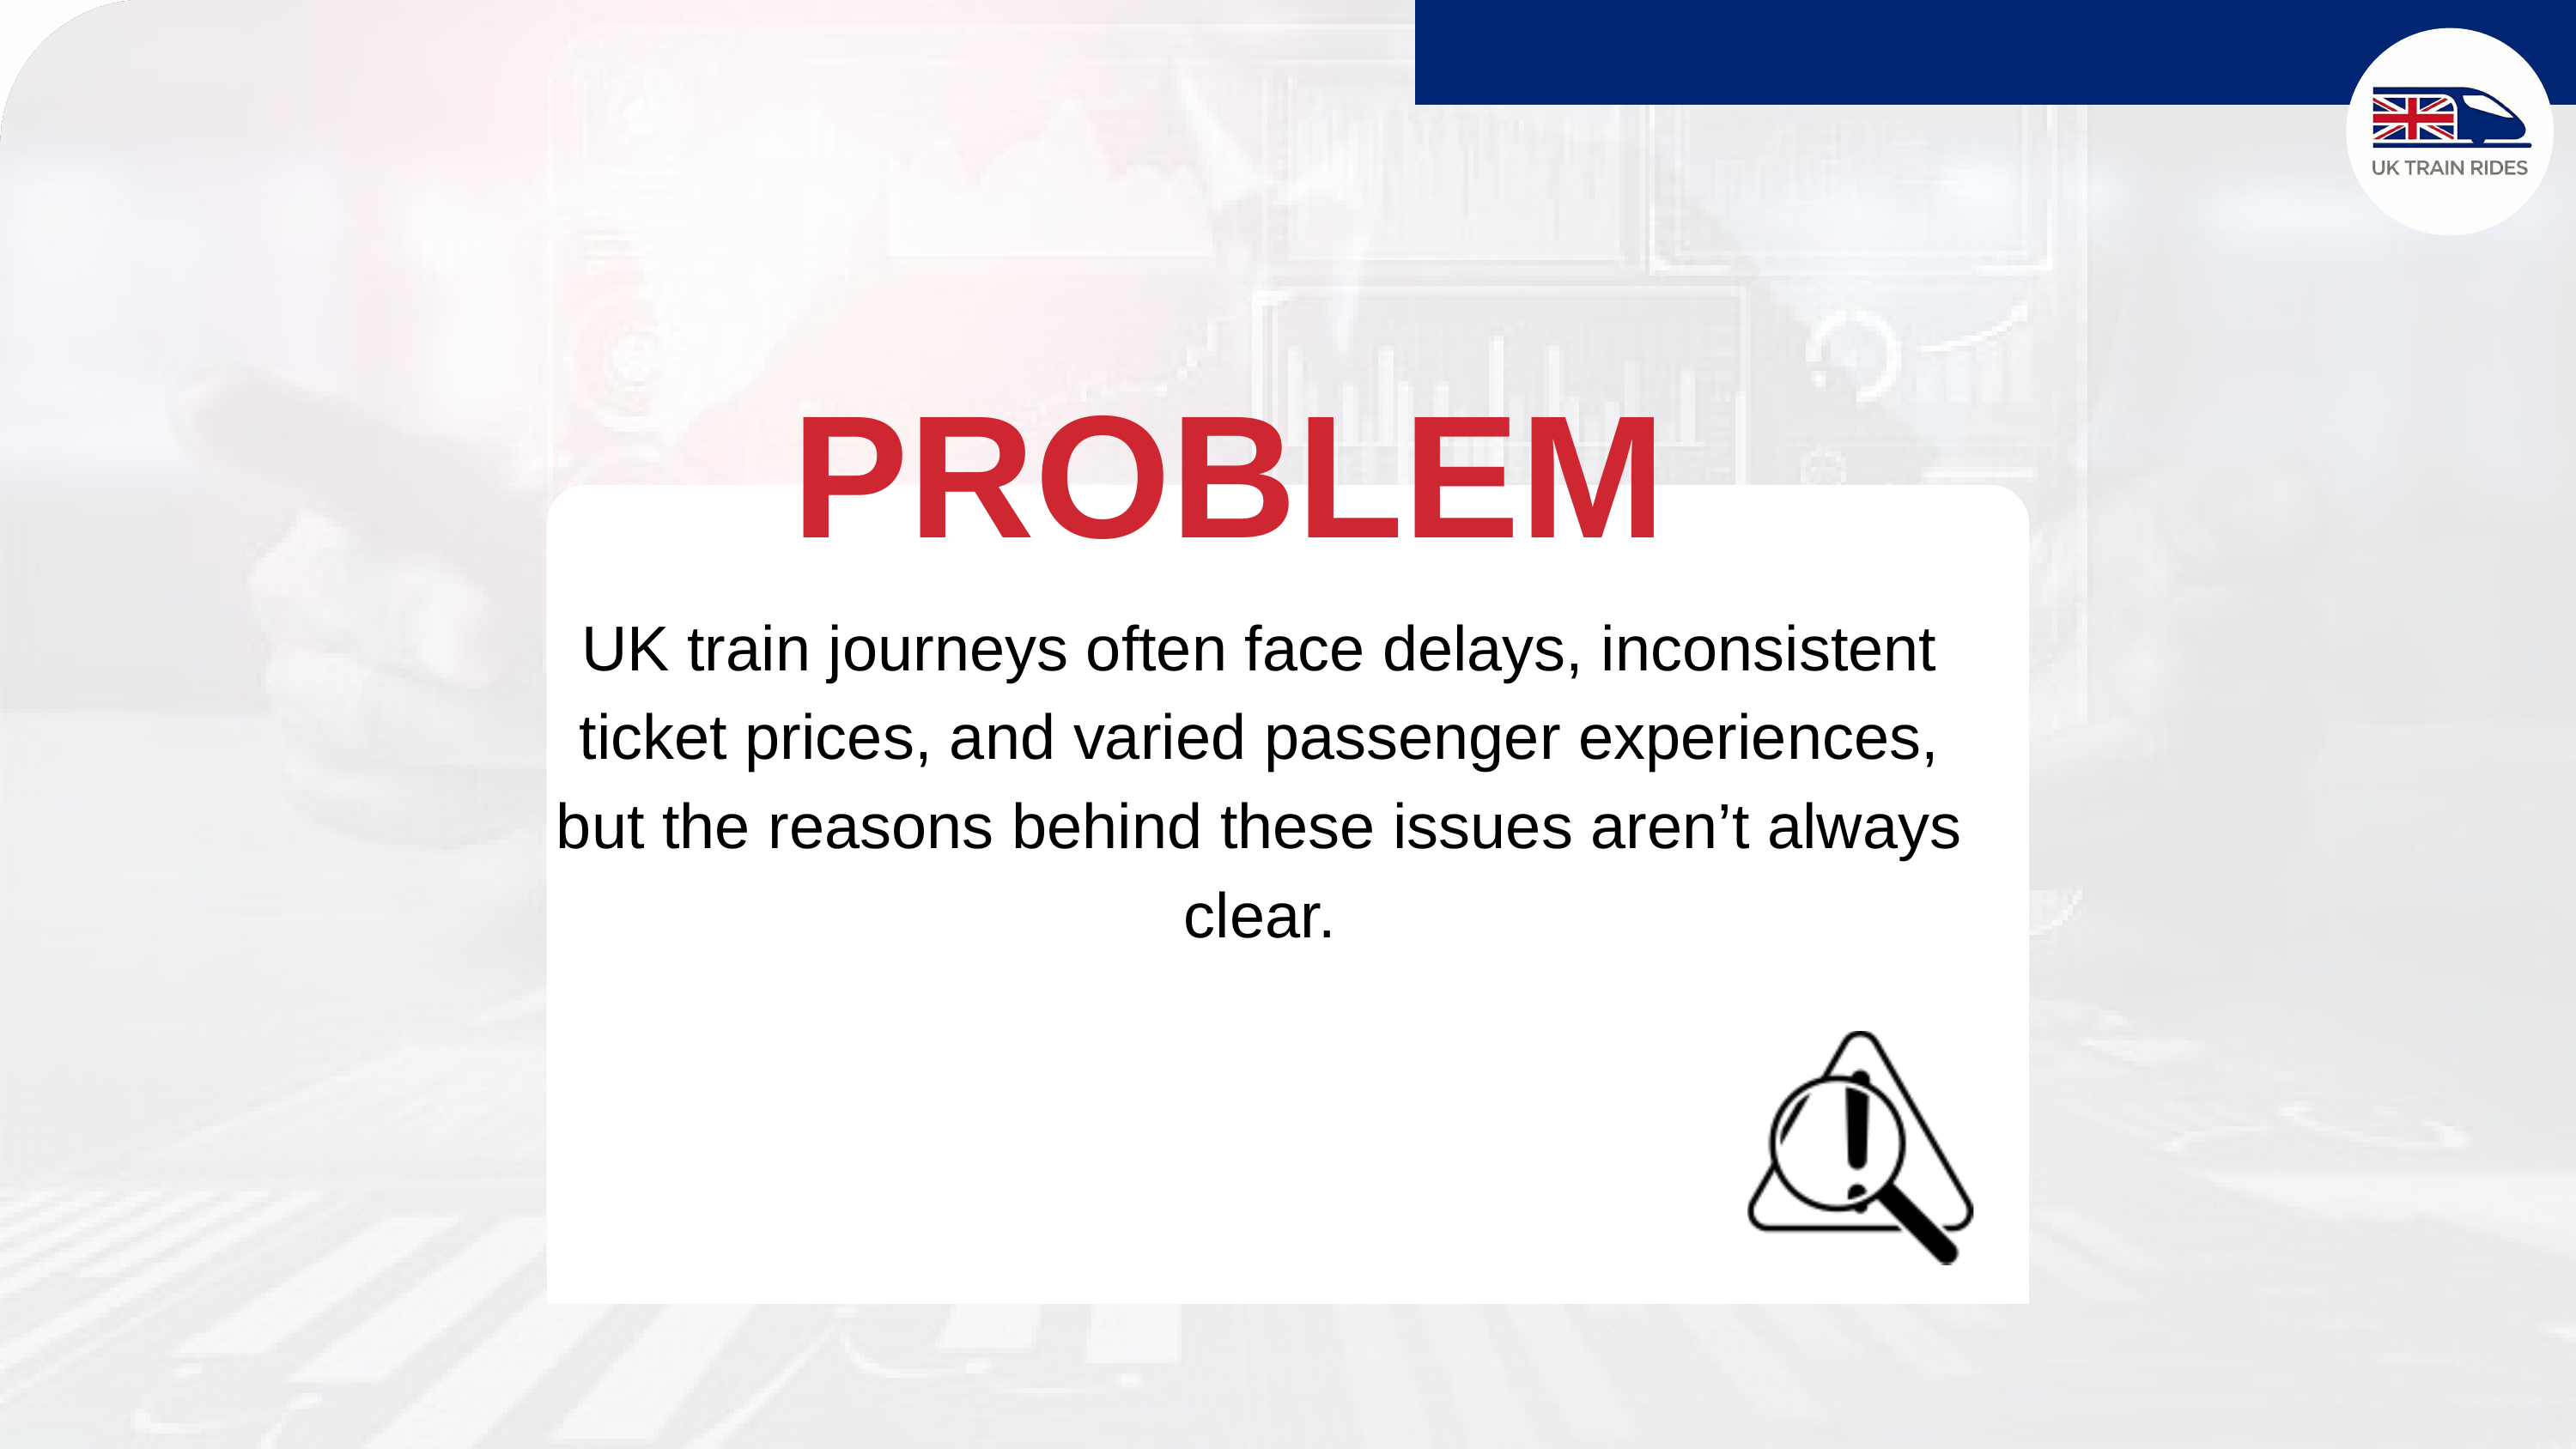

PROBLEM

UK train journeys often face delays, inconsistent ticket prices, and varied passenger experiences, but the reasons behind these issues aren’t always clear.